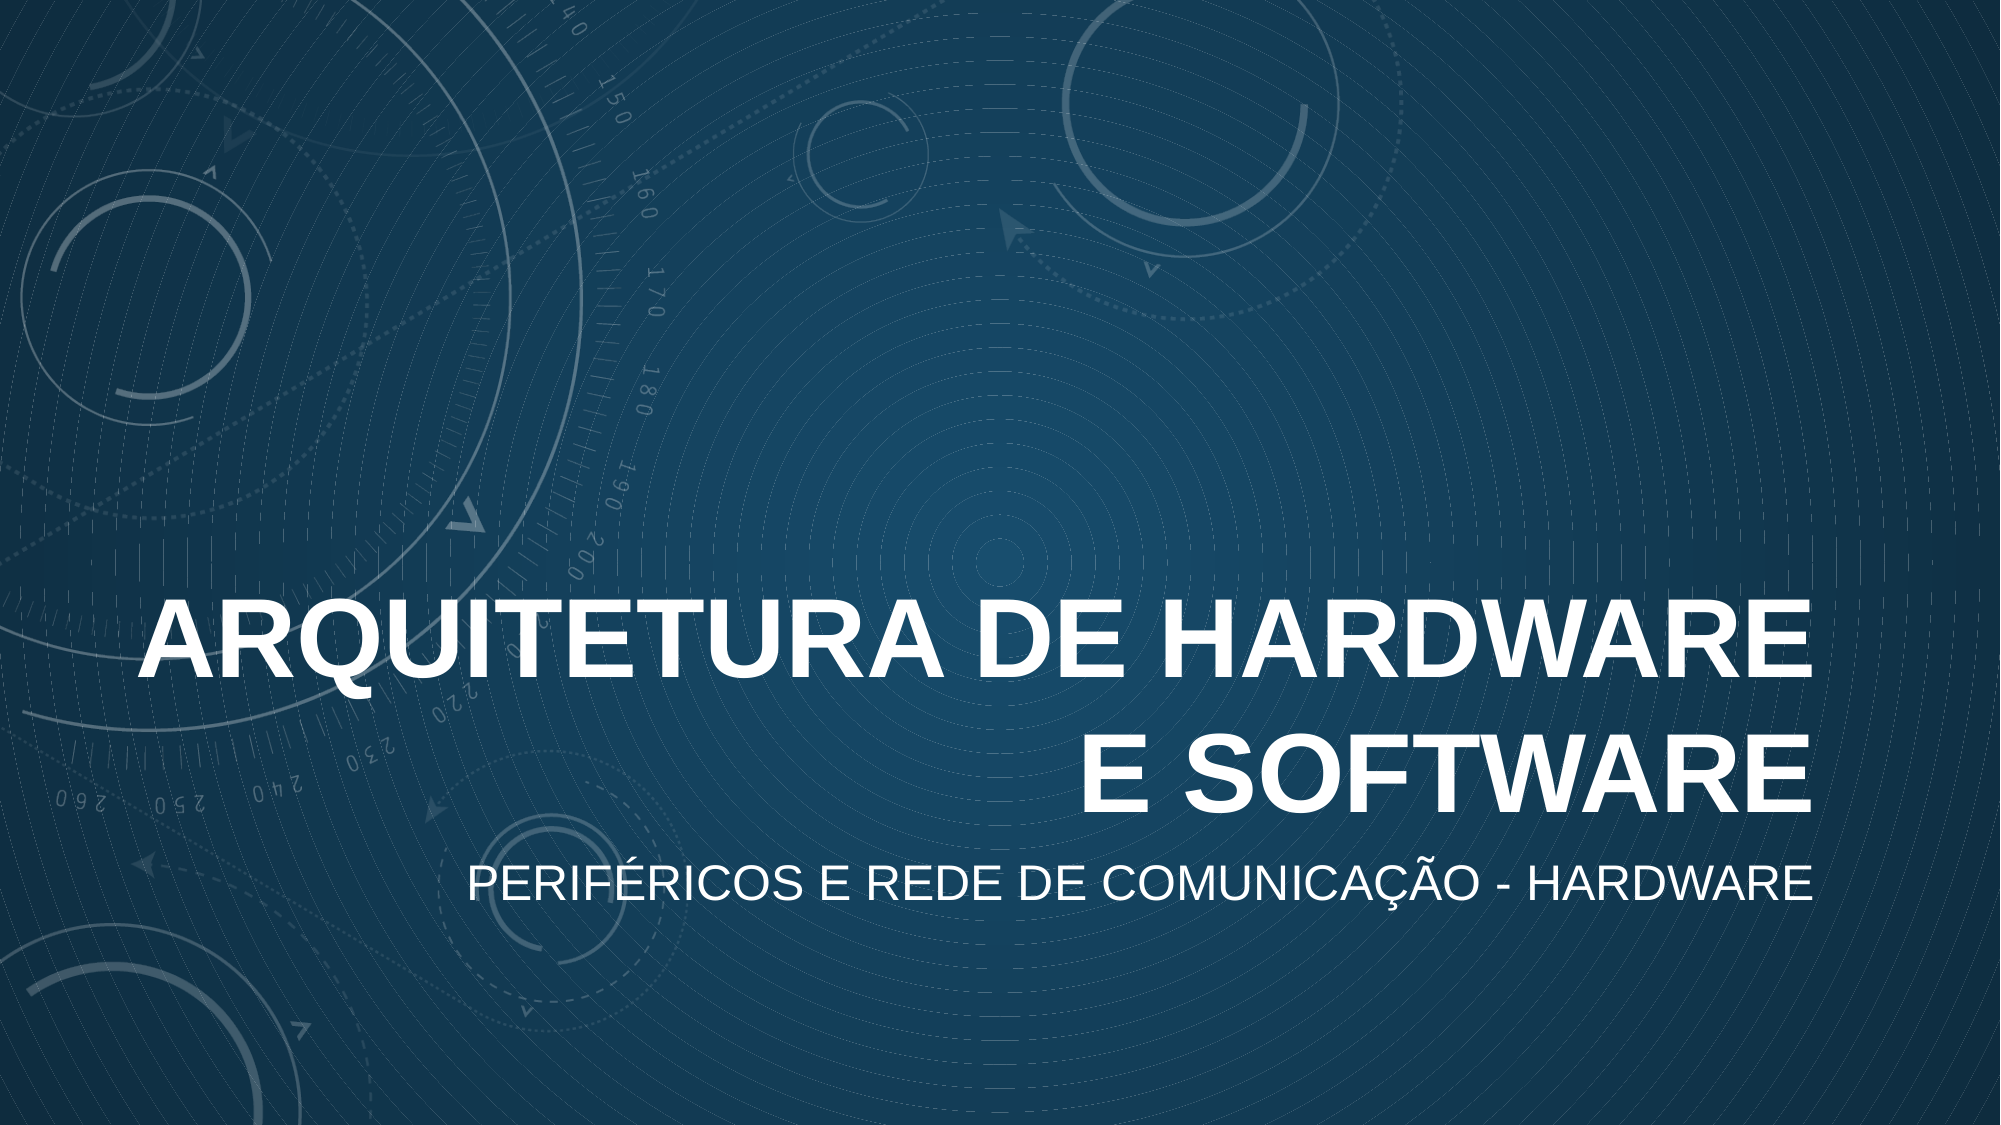

# Arquitetura de Hardware e Software
Periféricos e Rede de comunicação - hardware